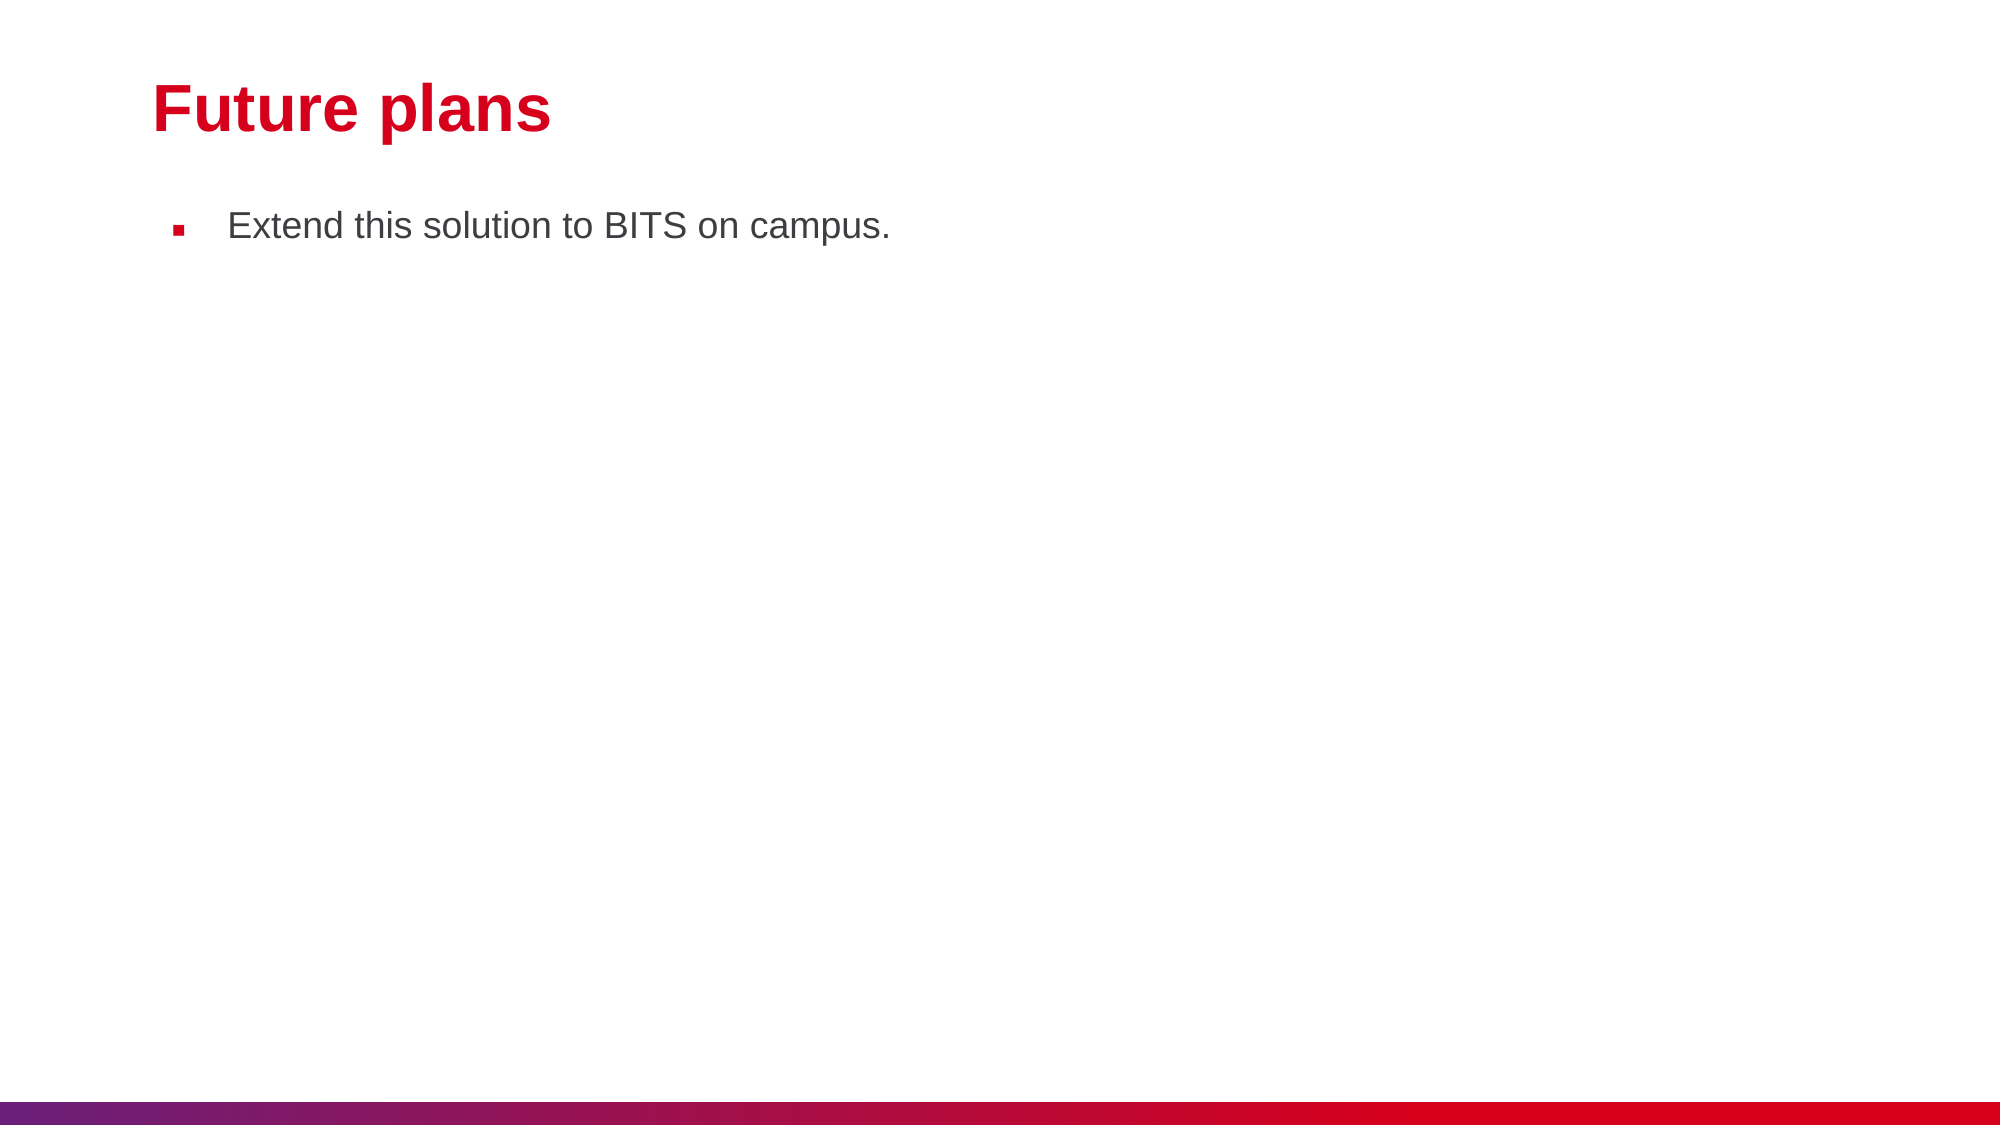

# Future plans
Extend this solution to BITS on campus.